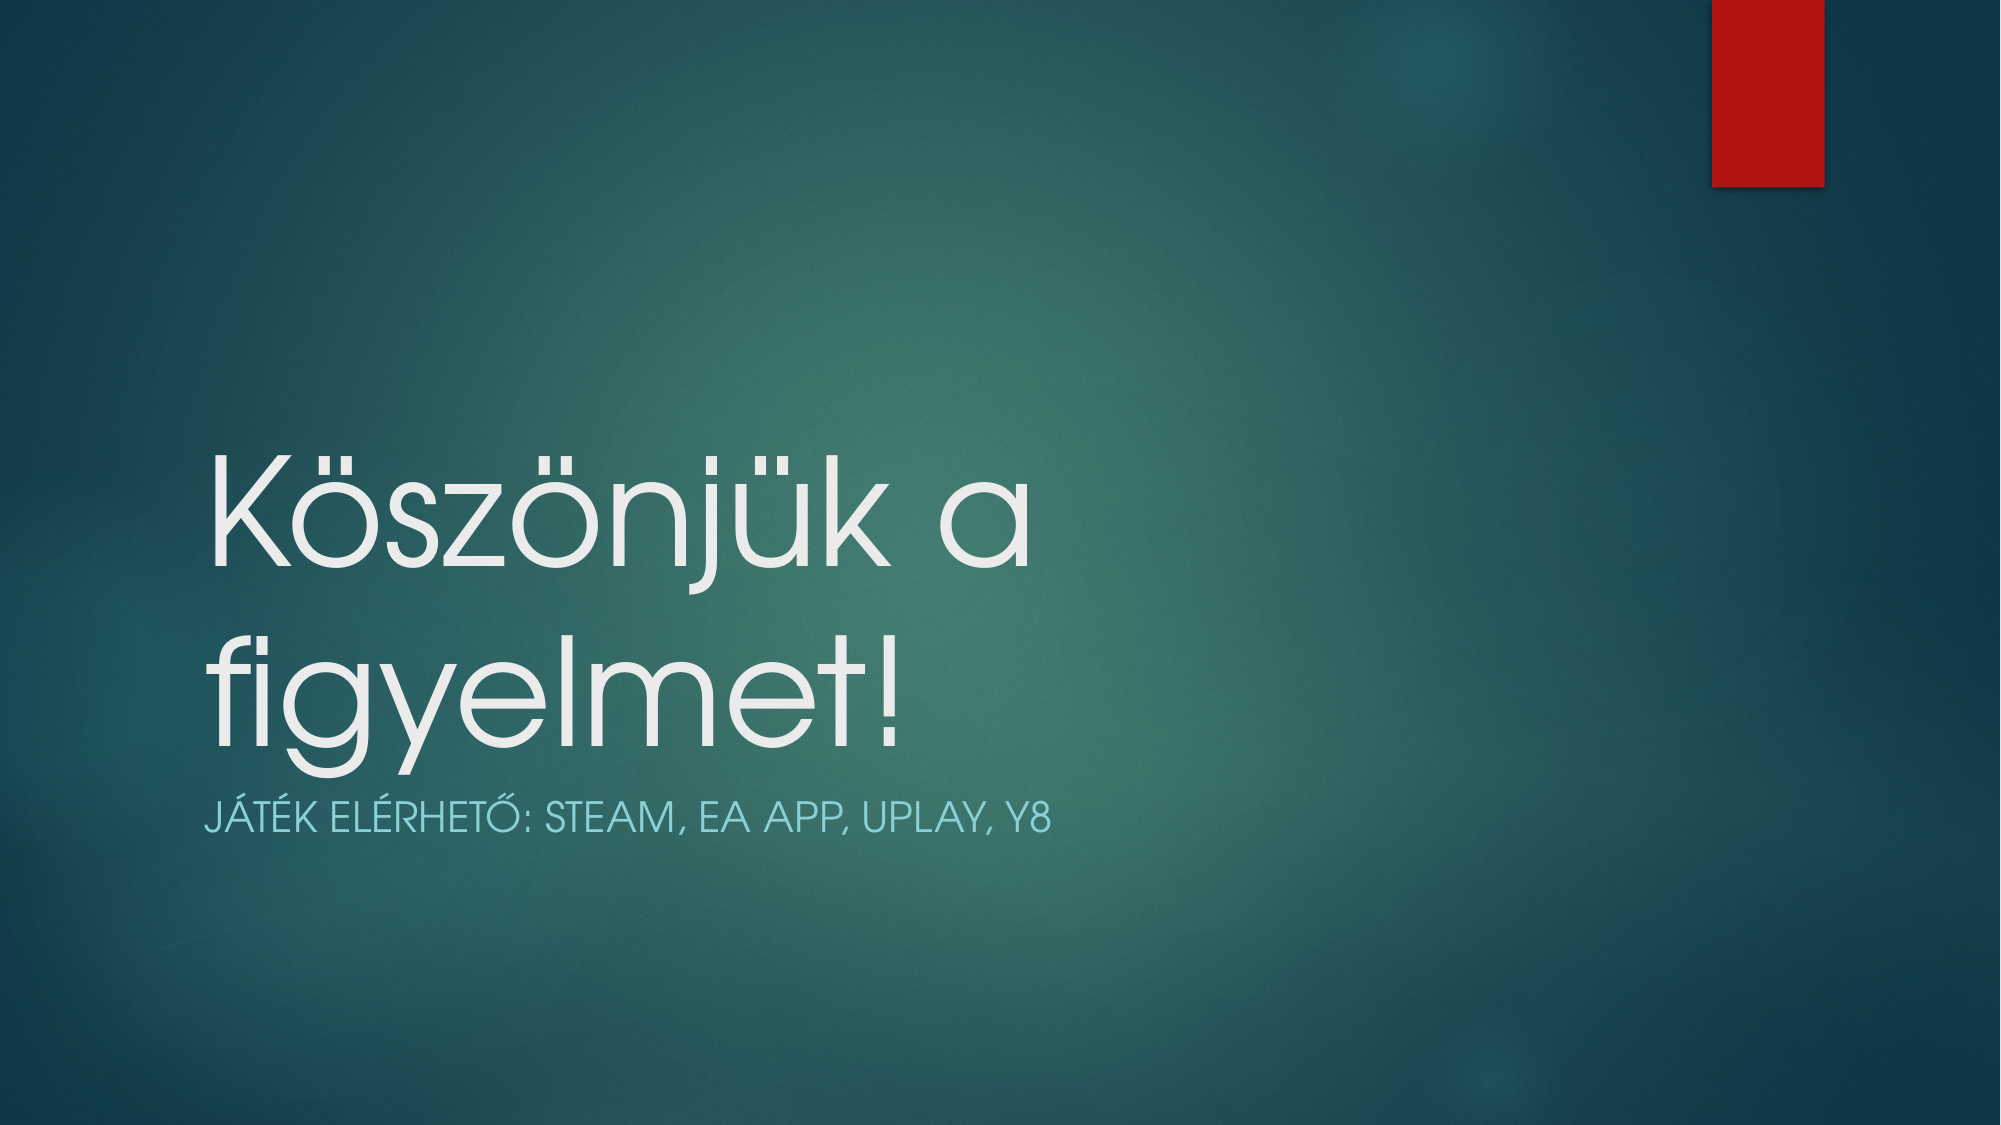

# Köszönjük a figyelmet!
Játék elérhető: Steam, EA app, uplay, y8